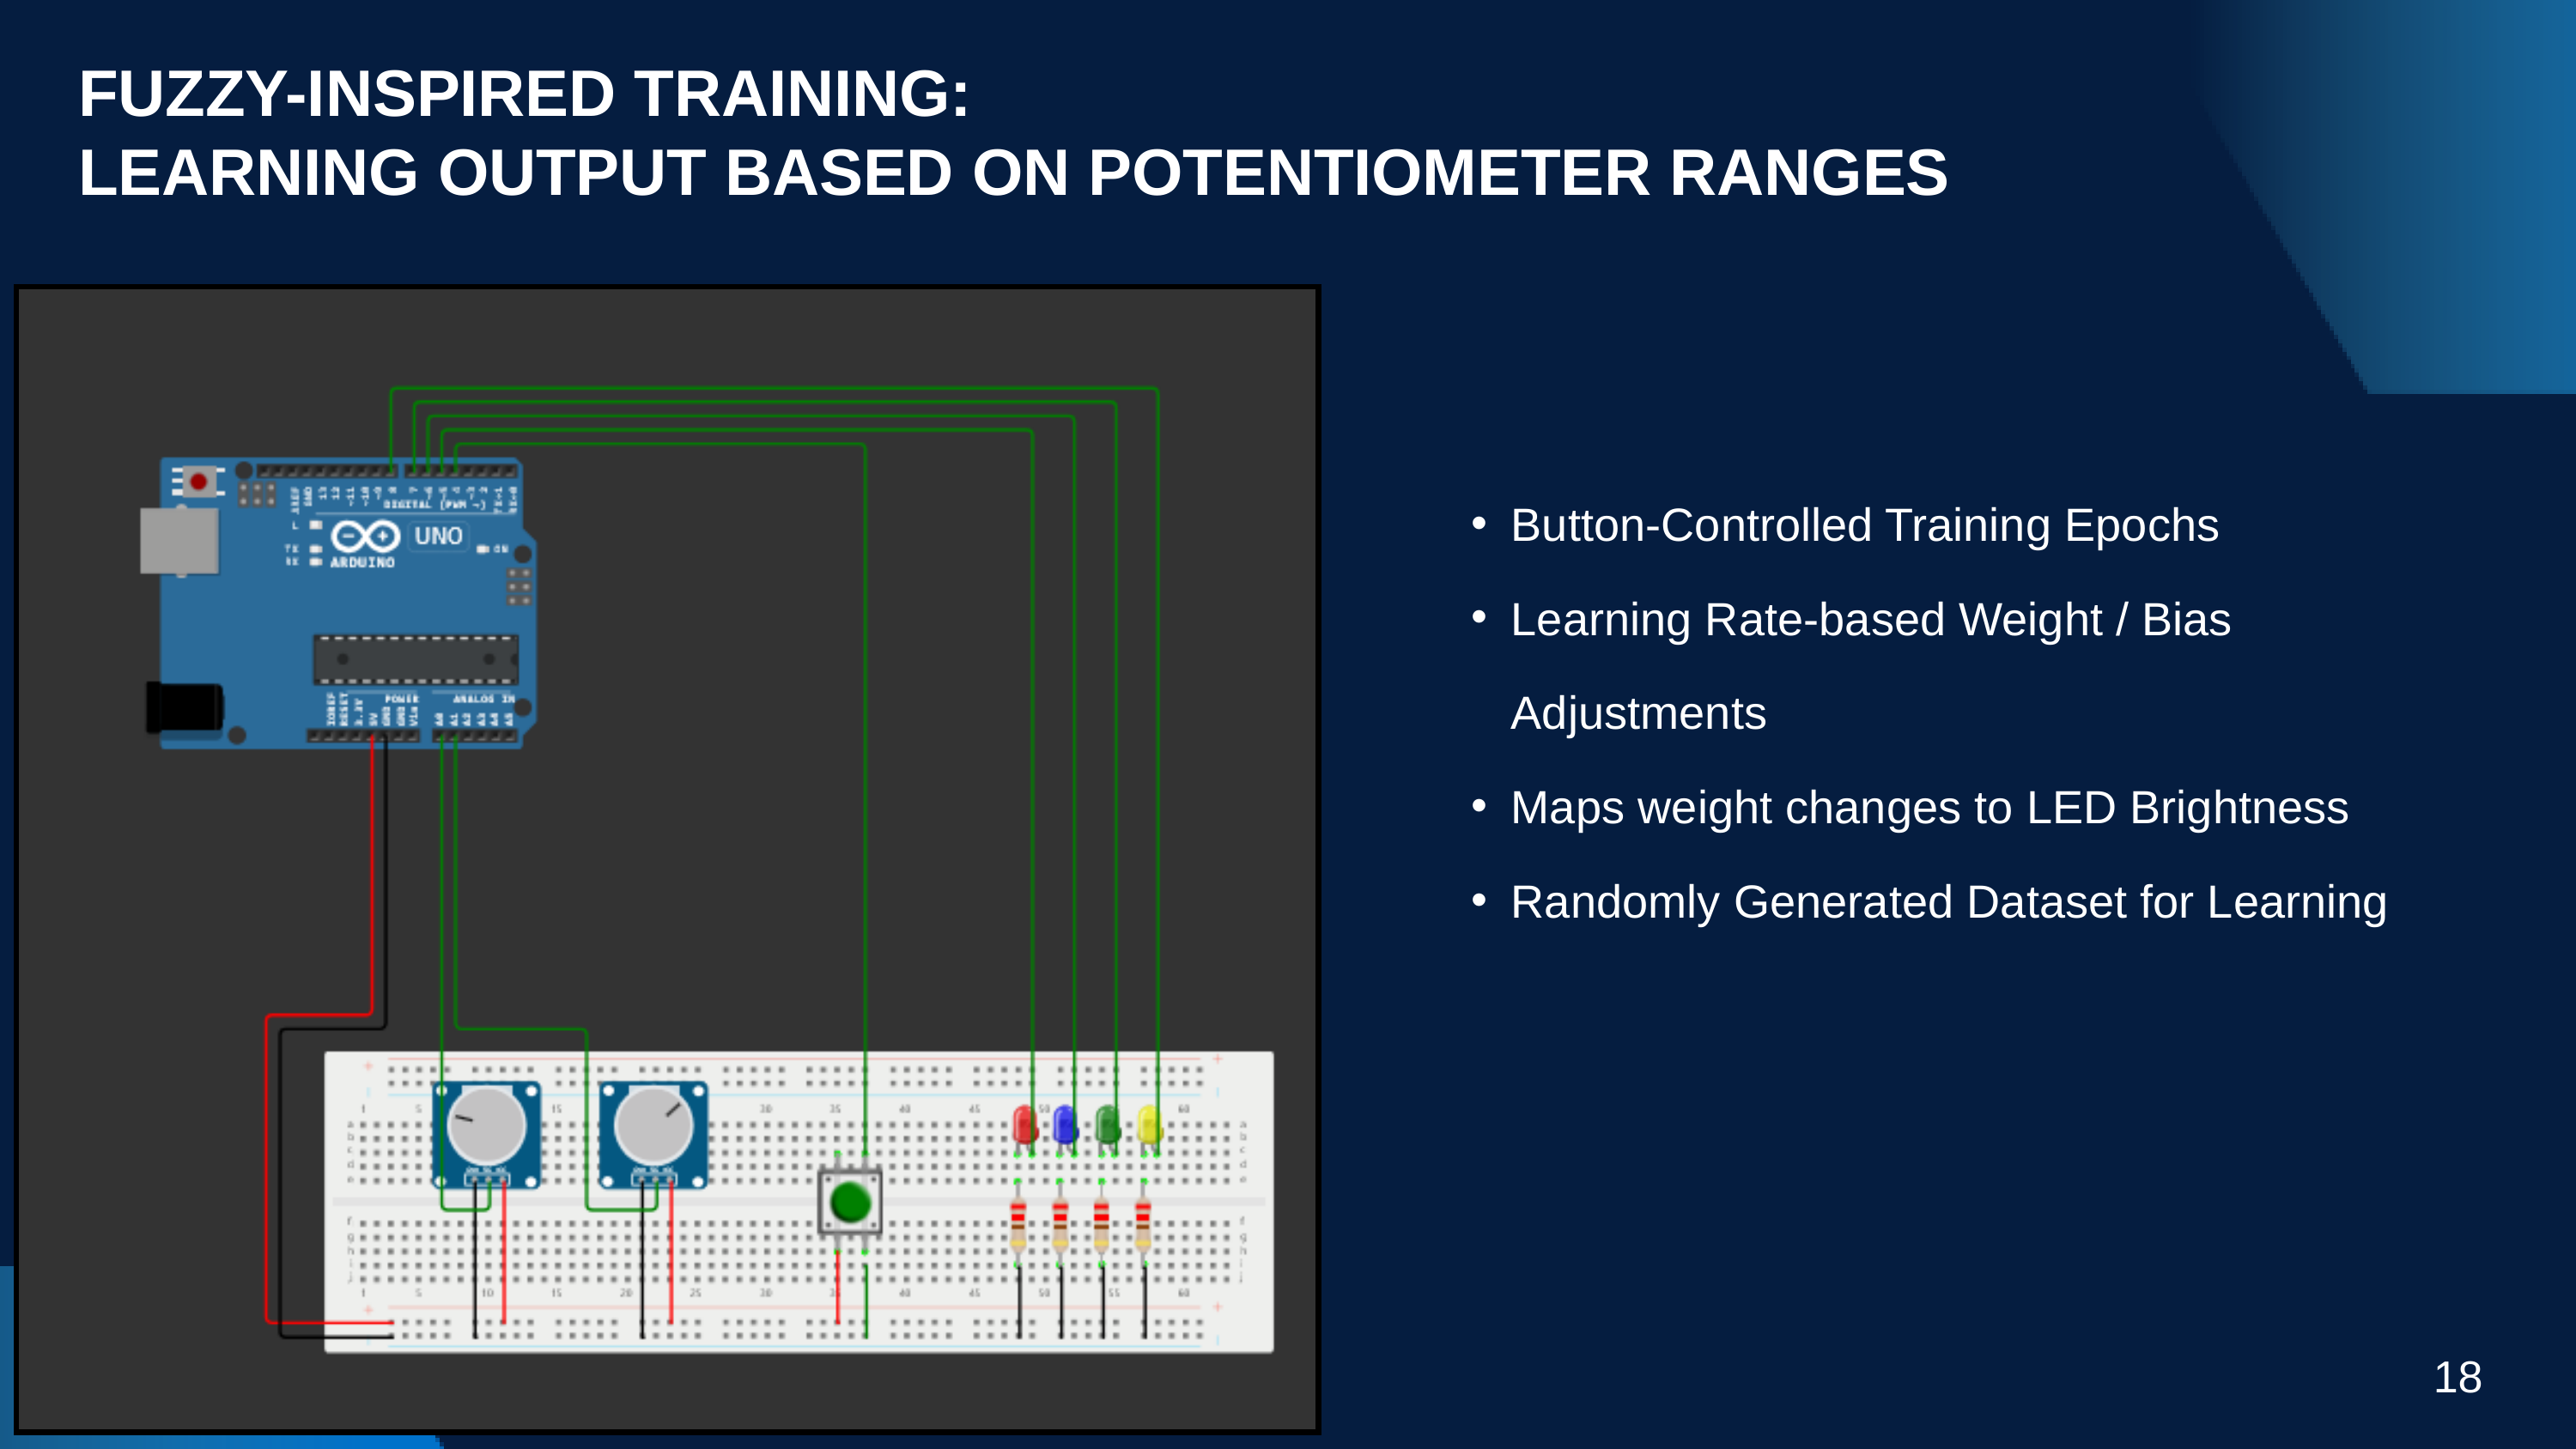

FUZZY-INSPIRED TRAINING:
LEARNING OUTPUT BASED ON POTENTIOMETER RANGES

Button-Controlled Training Epochs
Learning Rate-based Weight / Bias Adjustments
Maps weight changes to LED Brightness
Randomly Generated Dataset for Learning

18